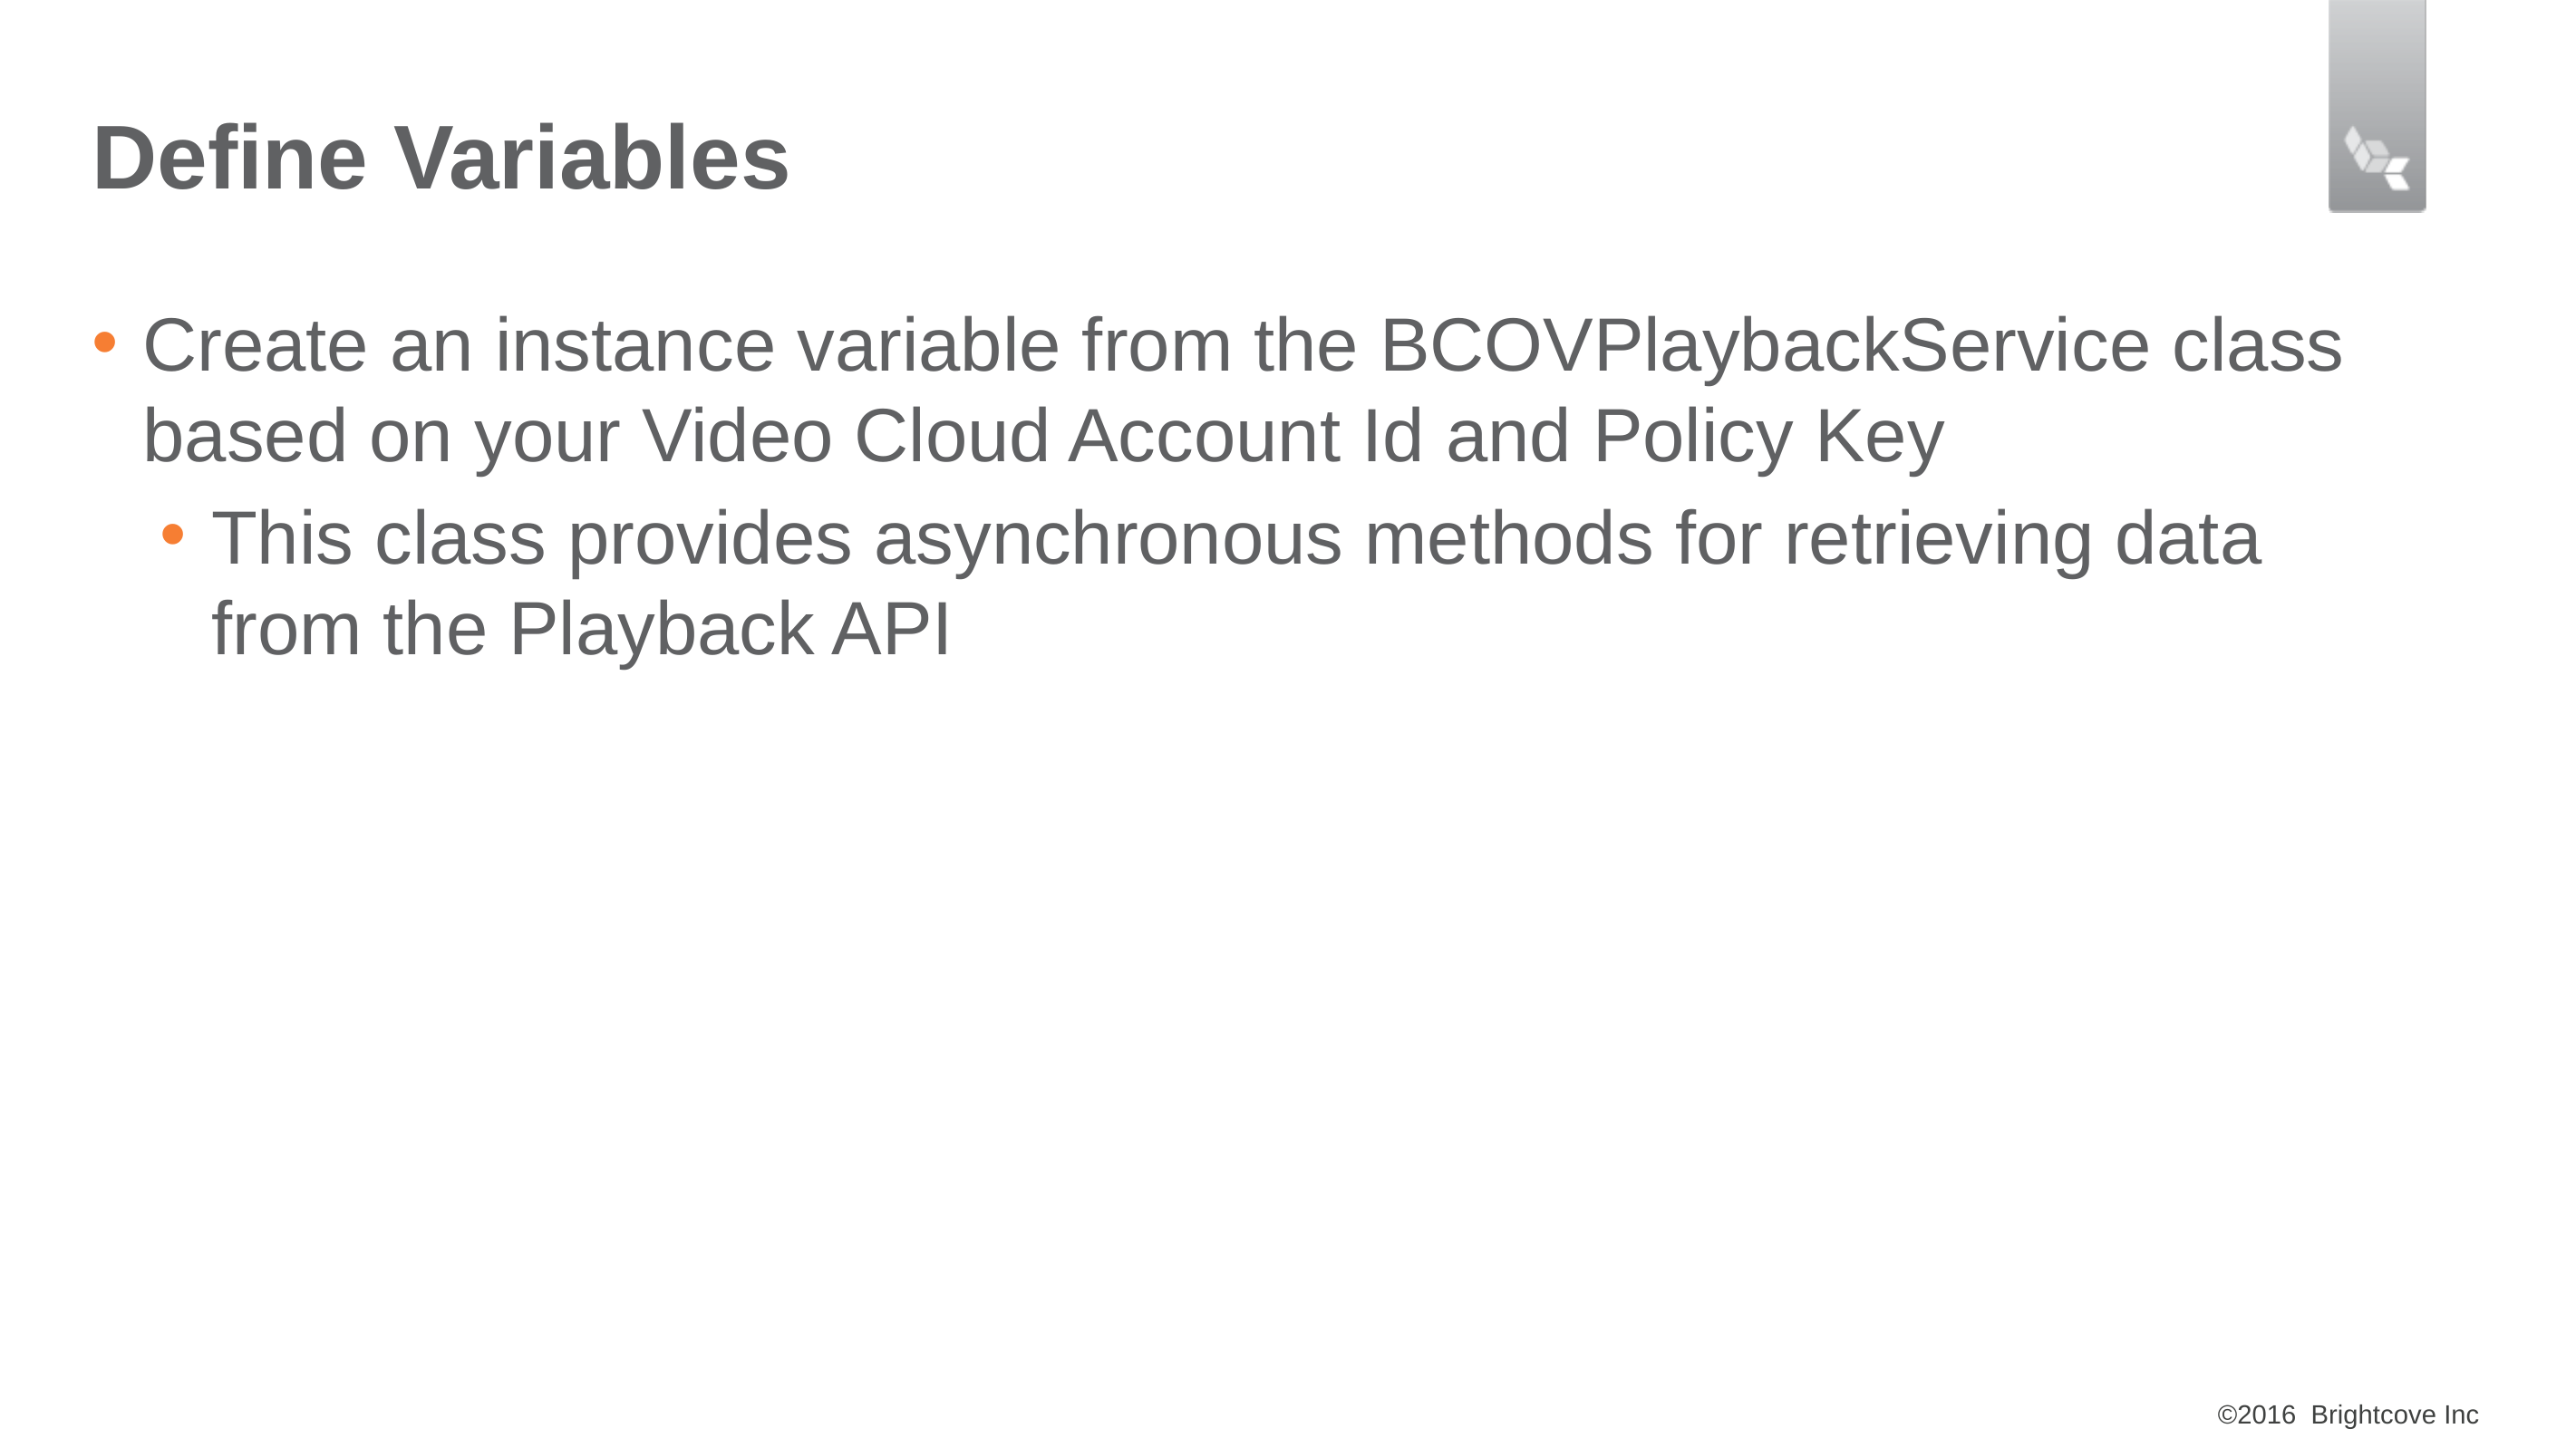

# Define Variables
Create an instance variable from the BCOVPlaybackService class based on your Video Cloud Account Id and Policy Key
This class provides asynchronous methods for retrieving data from the Playback API
33